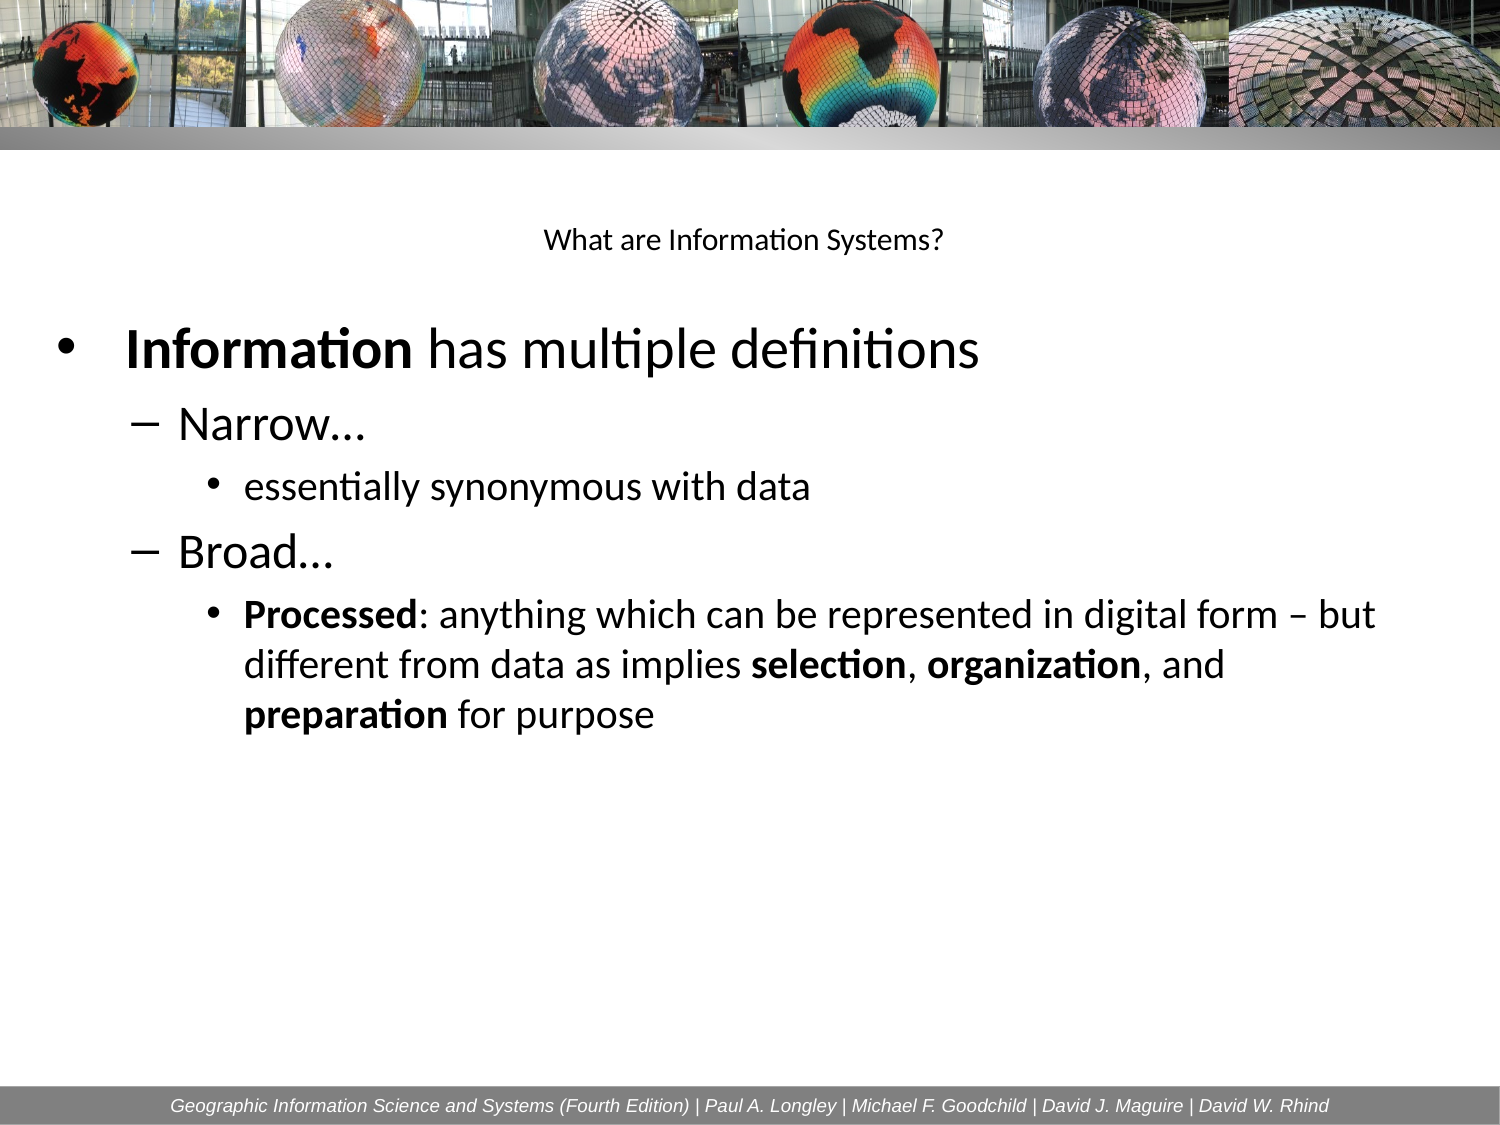

# What are Information Systems?
 Information has multiple definitions
Narrow…
essentially synonymous with data
Broad…
Processed: anything which can be represented in digital form – but different from data as implies selection, organization, and preparation for purpose